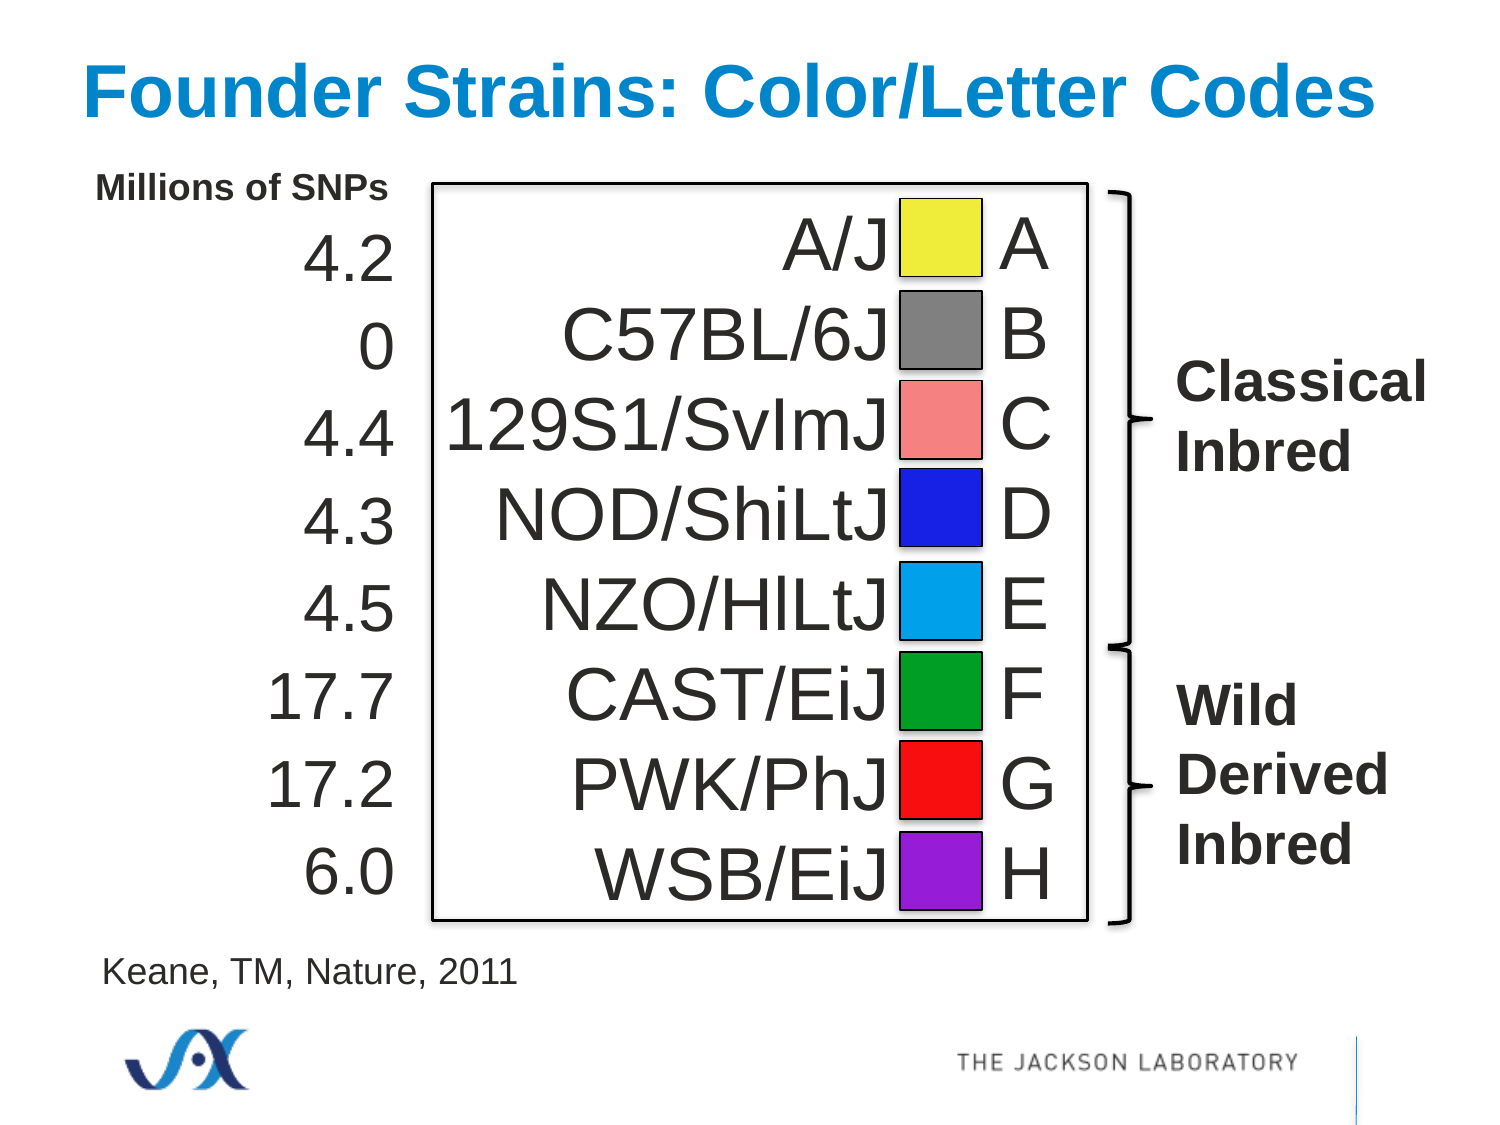

Founder Strains: Color/Letter Codes
Millions of SNPs
4.2
0
4.4
4.3
4.5
17.7
17.2
6.0

A
B
C
D
E
F
G
H
A/J
C57BL/6J
129S1/SvImJ
NOD/ShiLtJ
NZO/HlLtJ
CAST/EiJ
PWK/PhJ
WSB/EiJ

Classical Inbred

Wild Derived Inbred

Keane, TM, Nature, 2011